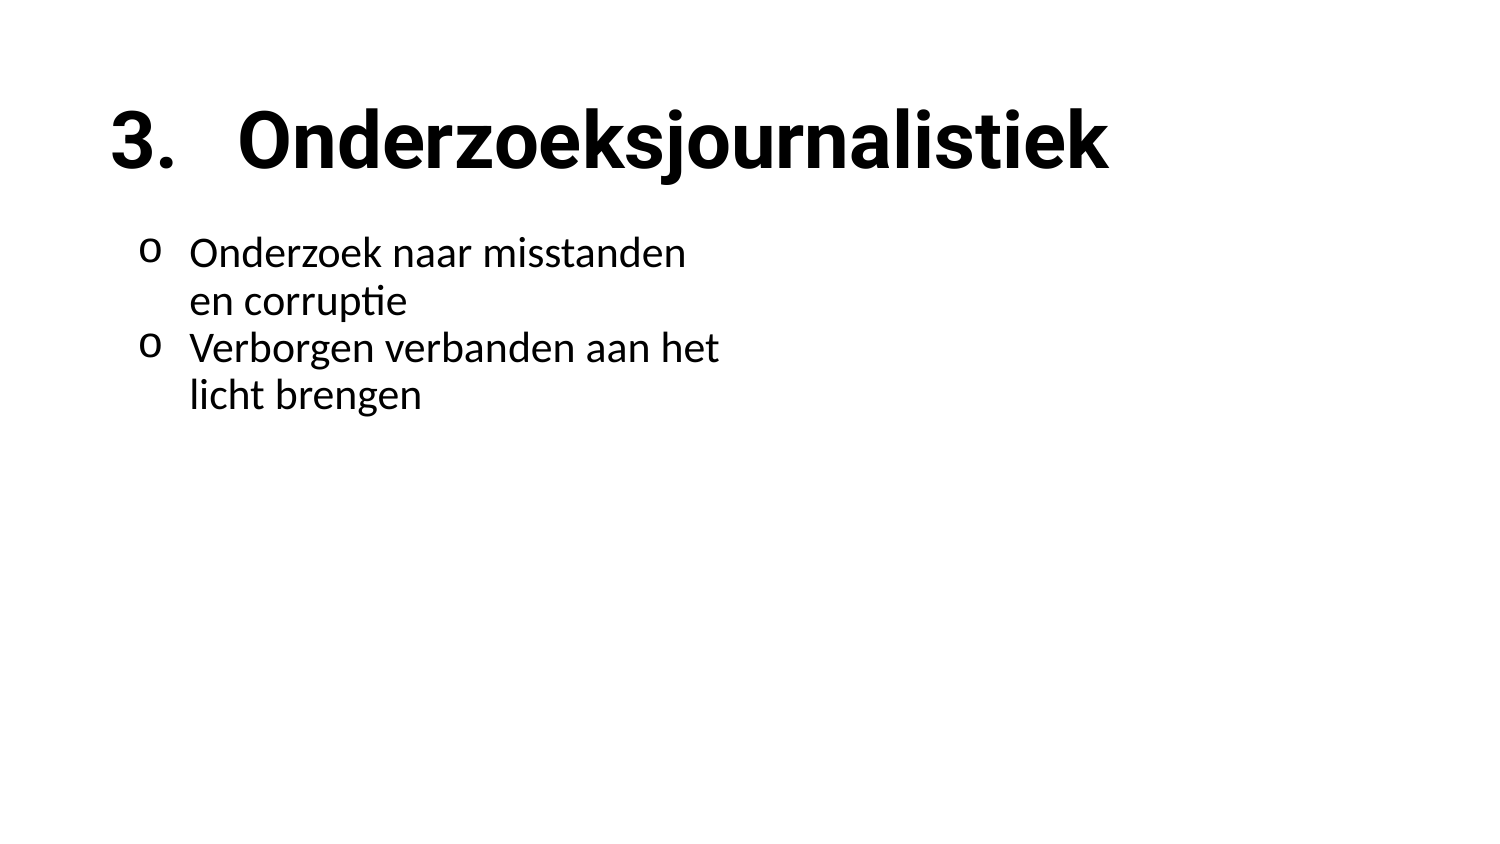

3. 	Onderzoeksjournalistiek
Onderzoek naar misstanden en corruptie
Verborgen verbanden aan het licht brengen